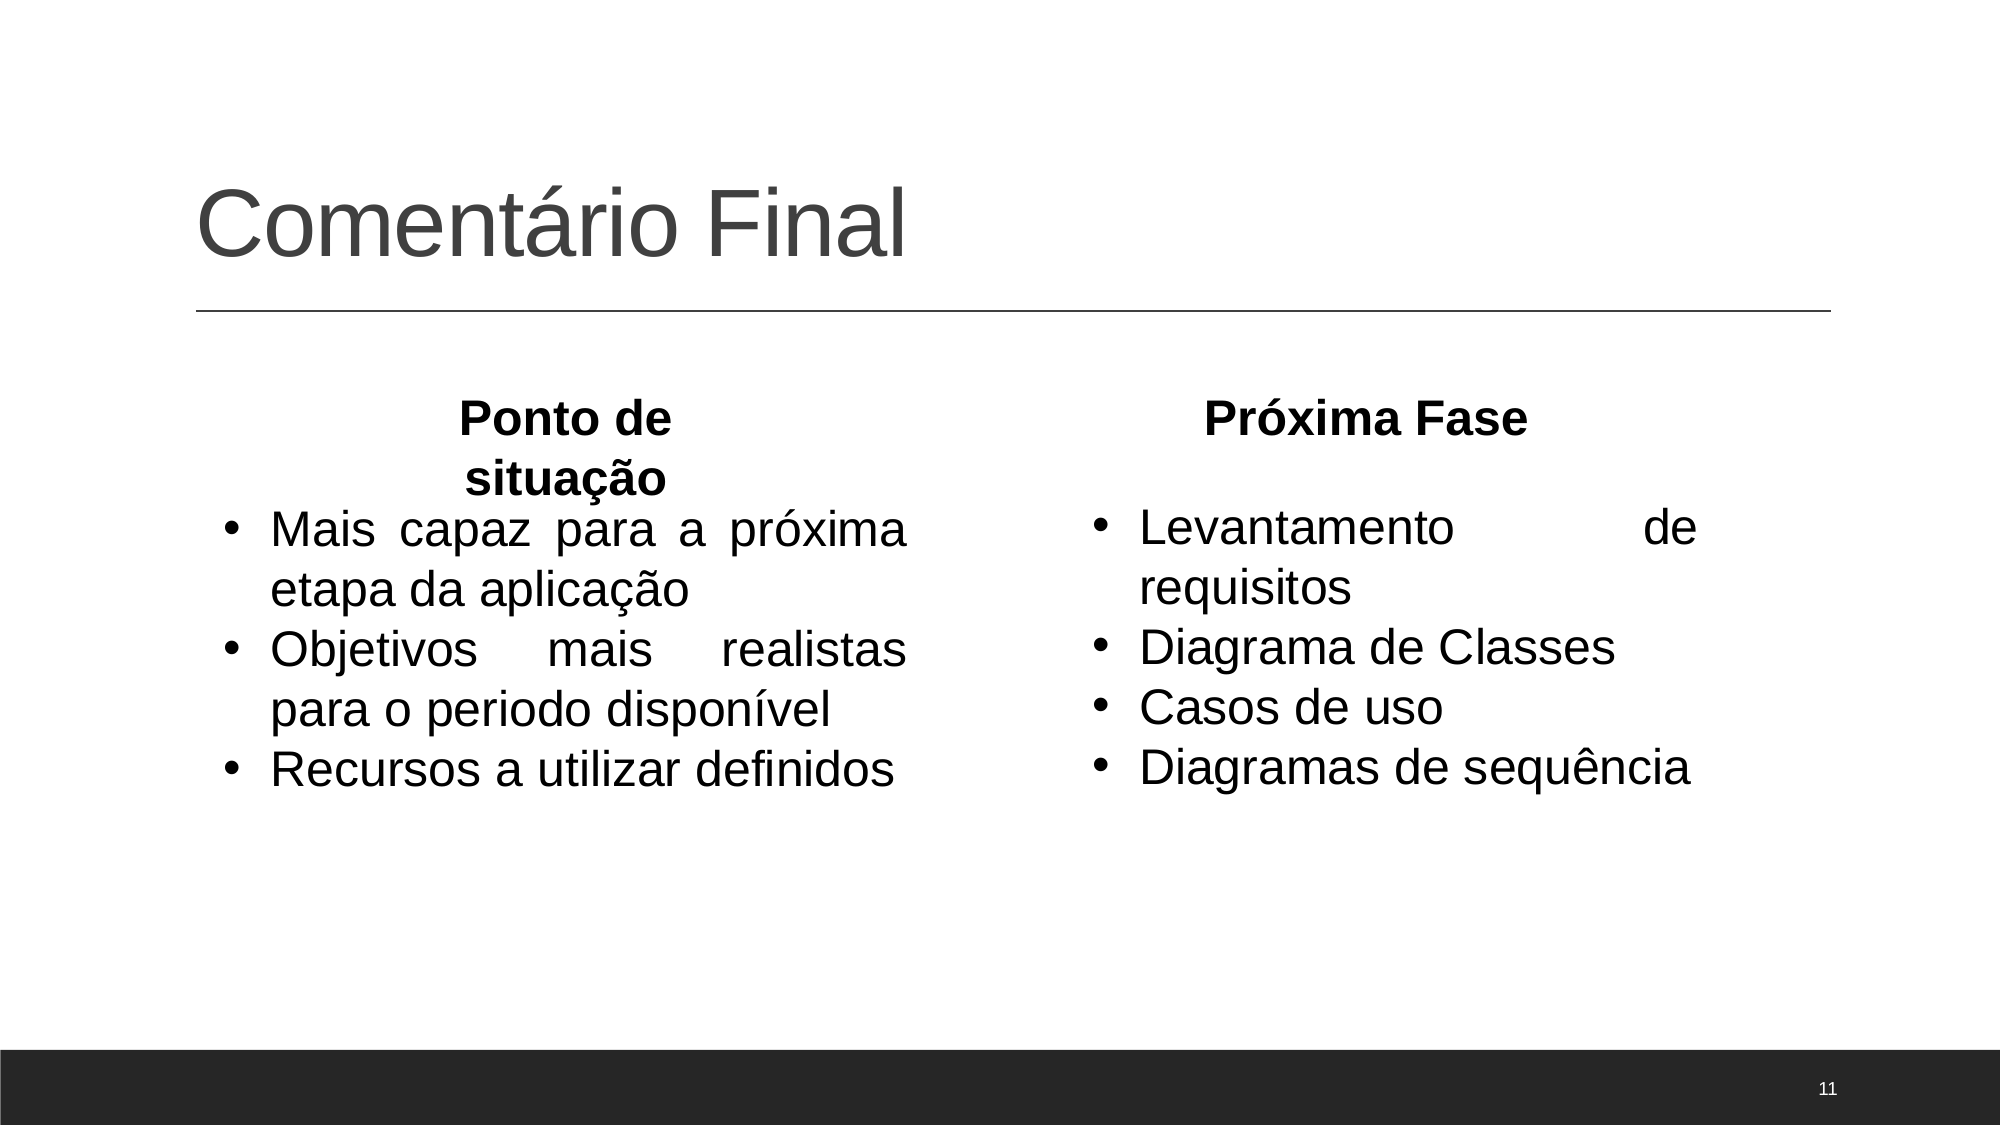

# Comentário Final
Ponto de situação
Próxima Fase
Levantamento de requisitos
Diagrama de Classes
Casos de uso
Diagramas de sequência

Mais capaz para a próxima etapa da aplicação
Objetivos mais realistas para o periodo disponível
Recursos a utilizar definidos

11